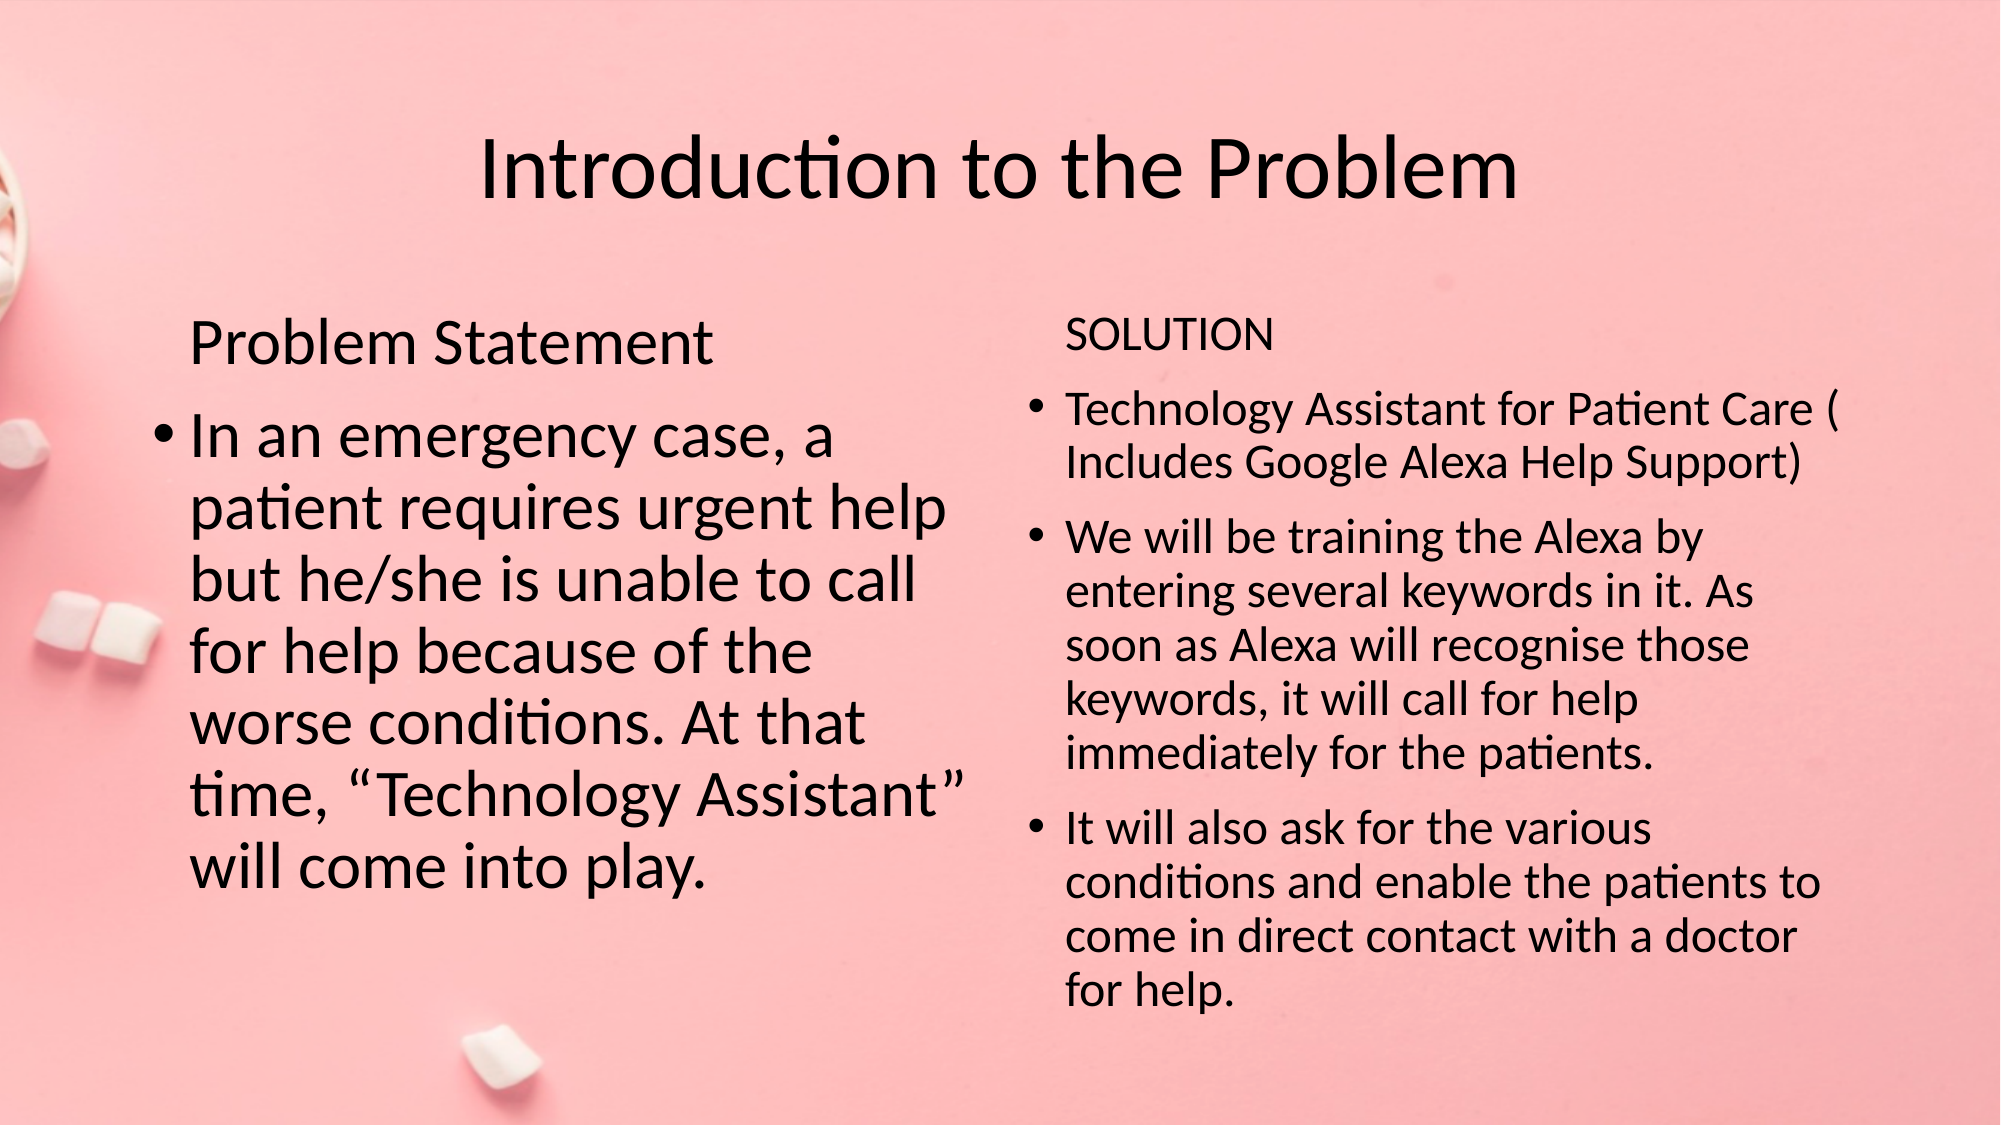

# Introduction to the Problem
Problem Statement
In an emergency case, a patient requires urgent help but he/she is unable to call for help because of the worse conditions. At that time, “Technology Assistant” will come into play.

SOLUTION
Technology Assistant for Patient Care ( Includes Google Alexa Help Support)
We will be training the Alexa by entering several keywords in it. As soon as Alexa will recognise those keywords, it will call for help immediately for the patients.
It will also ask for the various conditions and enable the patients to come in direct contact with a doctor for help.